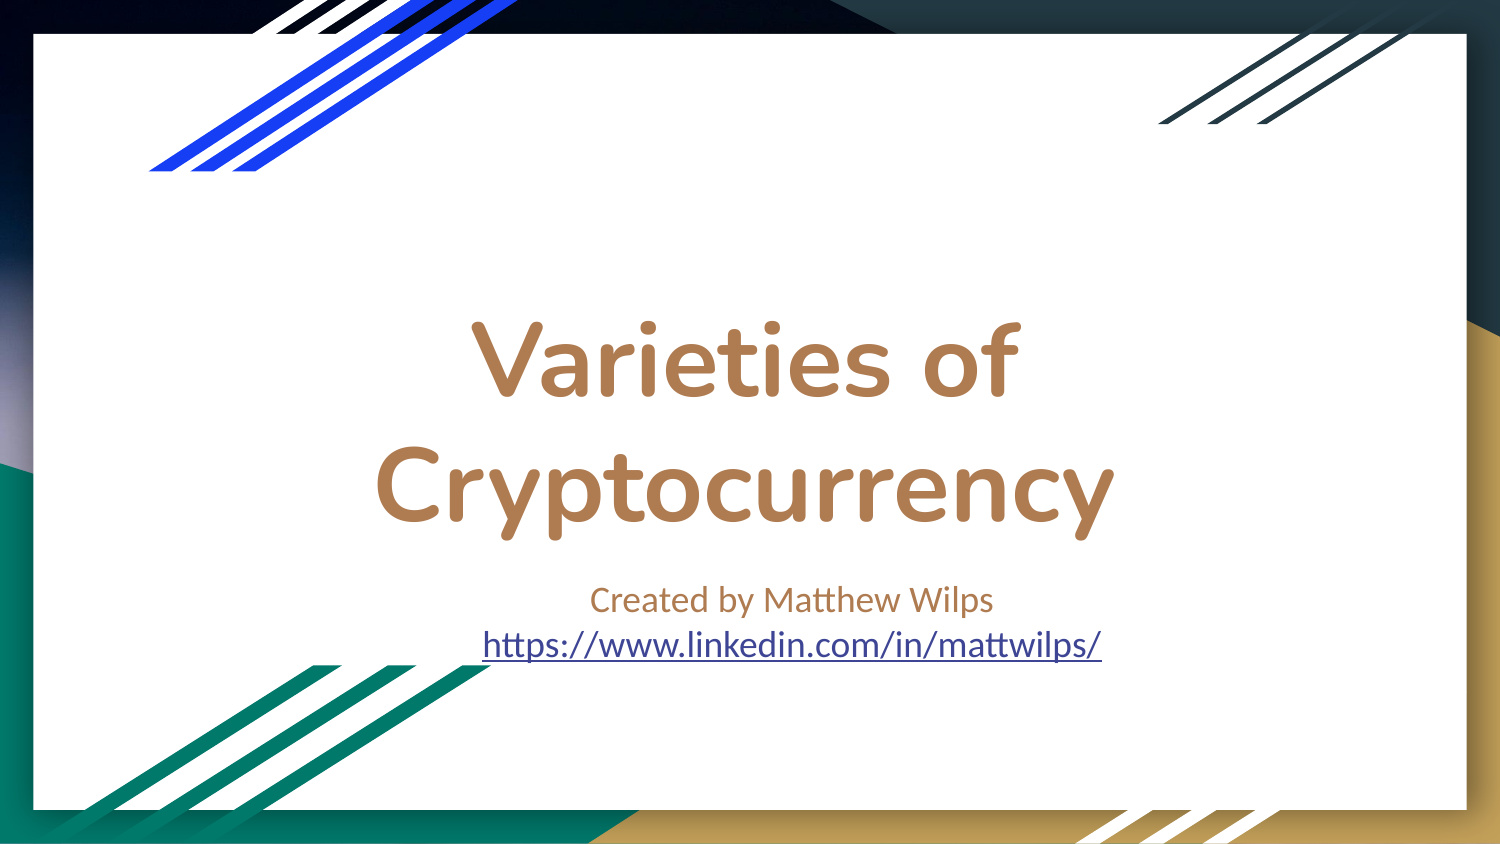

# Varieties of Cryptocurrency
Created by Matthew Wilps
https://www.linkedin.com/in/mattwilps/